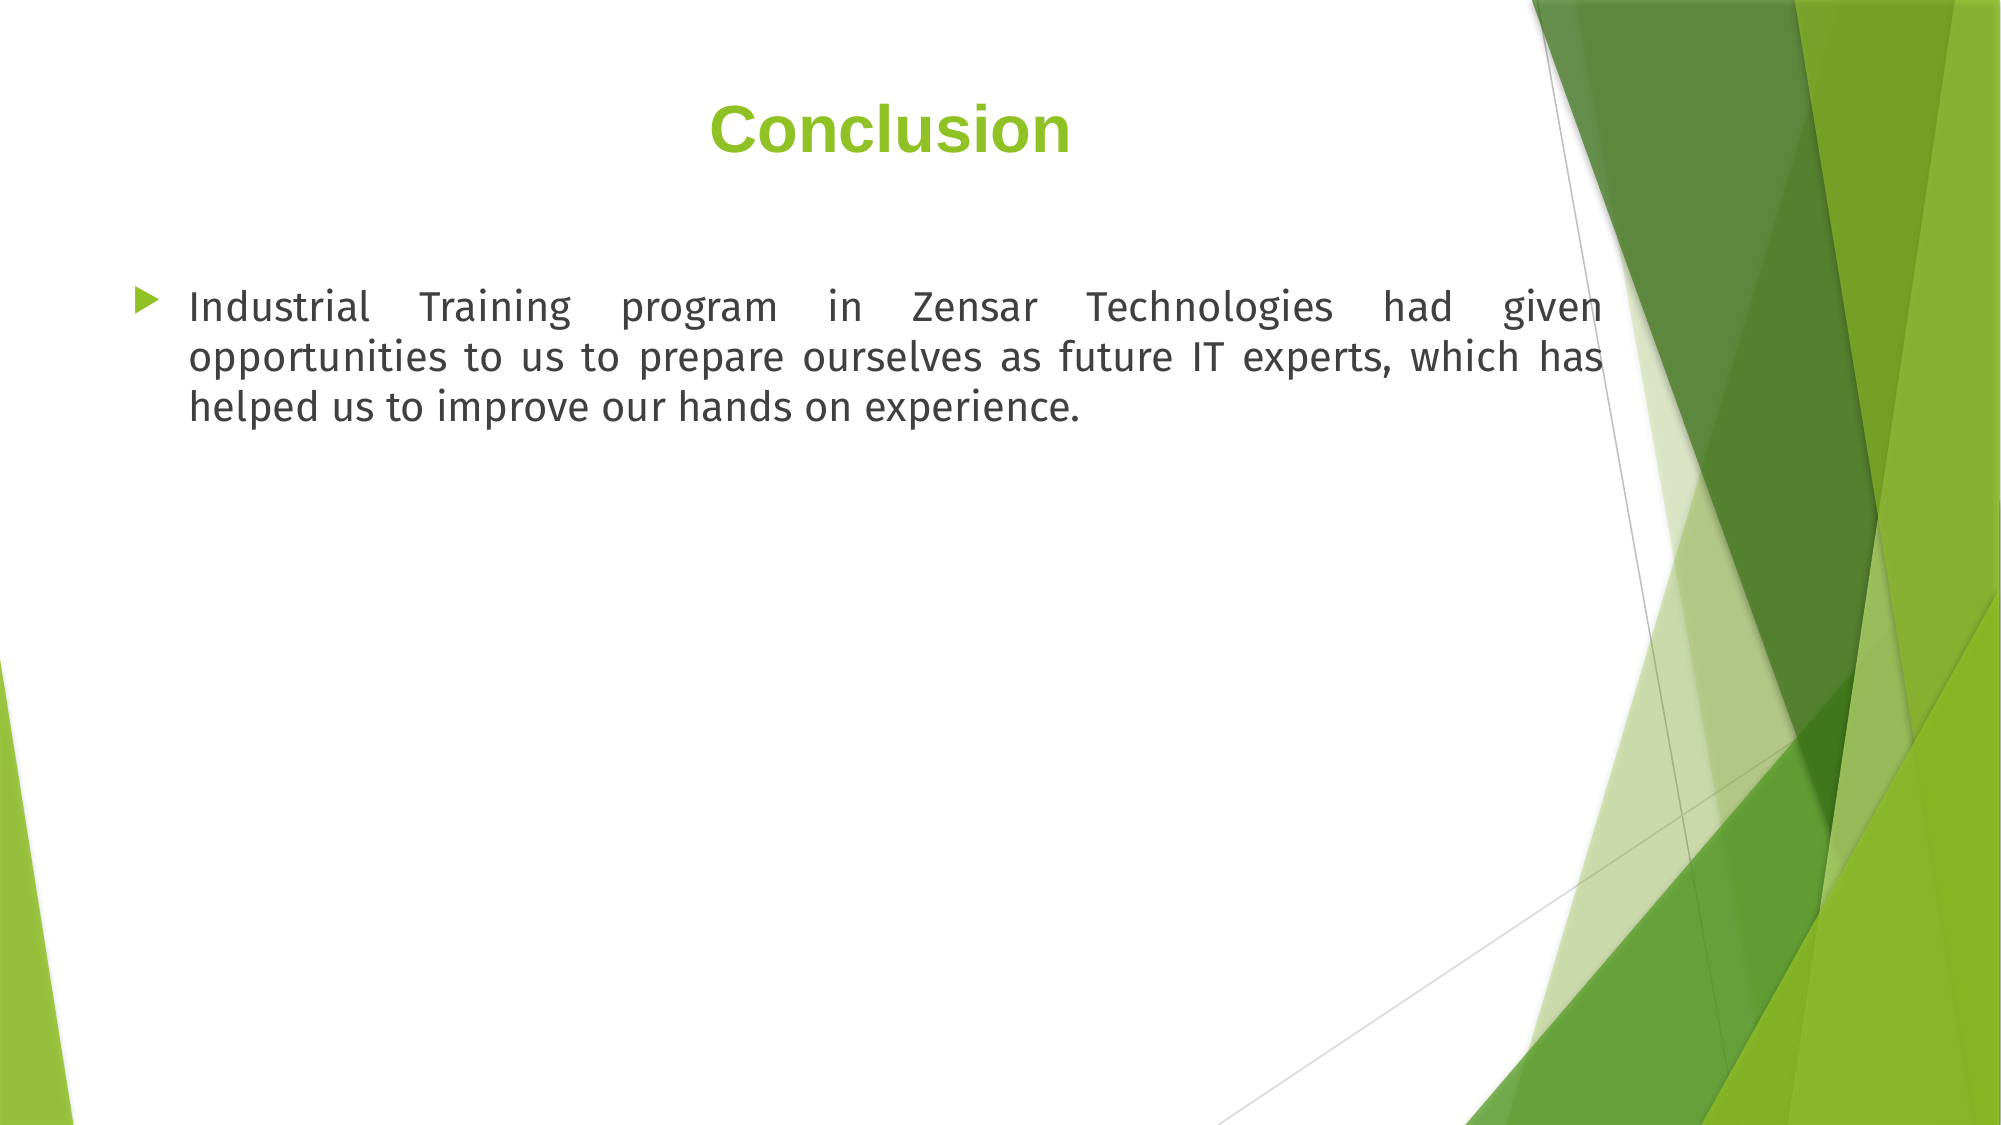

# Conclusion
Industrial Training program in Zensar Technologies had given opportunities to us to prepare ourselves as future IT experts, which has helped us to improve our hands on experience.